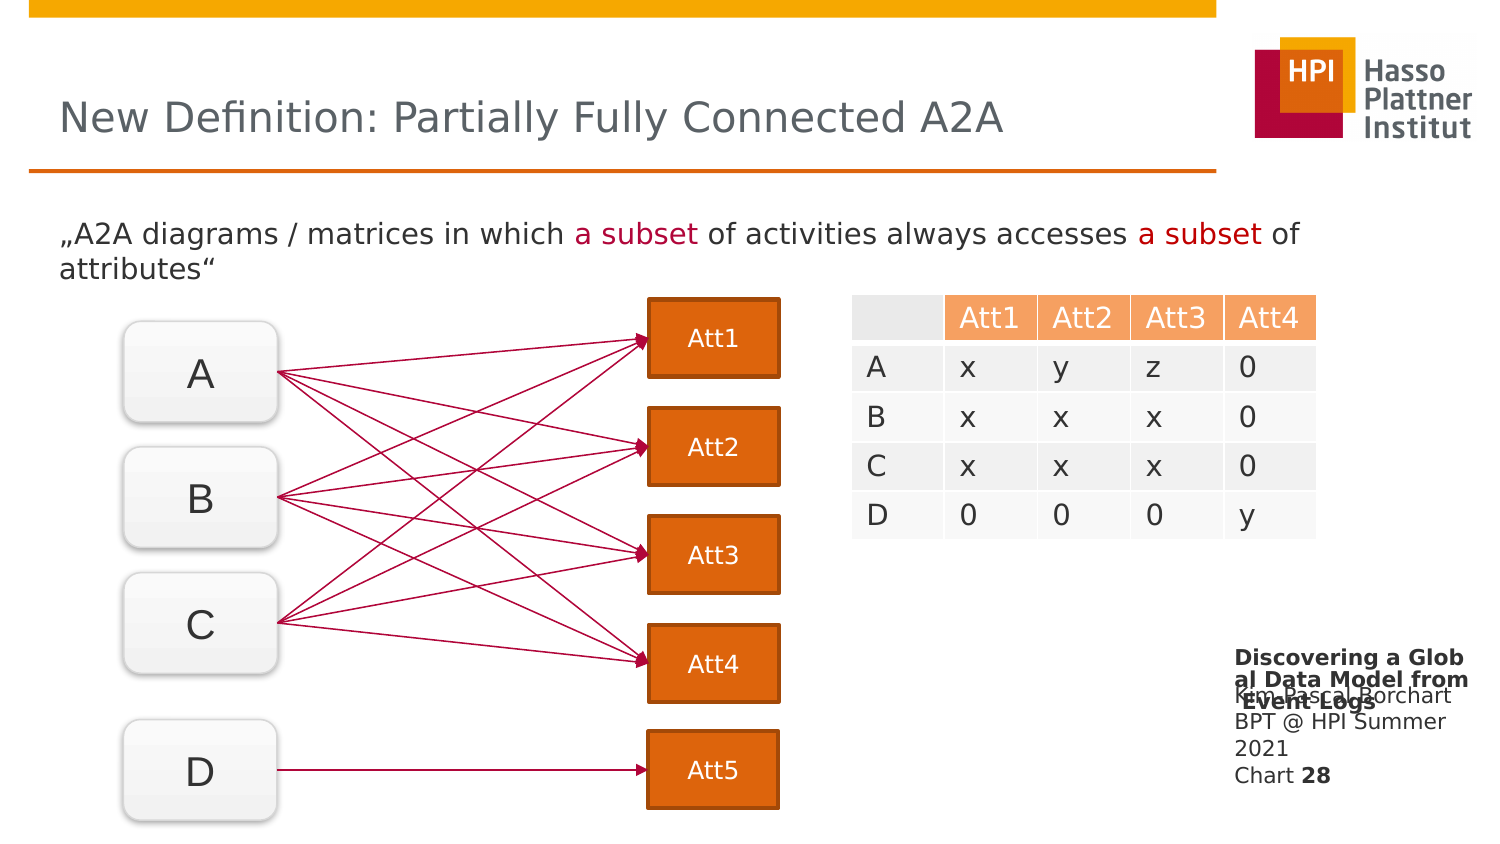

# New Definition: Partially Fully Connected A2A
„A2A diagrams / matrices in which a subset of activities always accesses a subset of attributes“
|  | Att1 | Att2 | Att3 | Att4 |
| --- | --- | --- | --- | --- |
| A | x | y | z | 0 |
| B | x | x | x | 0 |
| C | x | x | x | 0 |
| D | 0 | 0 | 0 | y |
Att1
A
Att2
B
Att3
C
Discovering a Global Data Model from Event Logs
Att4
Kim-Pascal Borchart BPT @ HPI Summer 2021
D
Att5
Chart 28